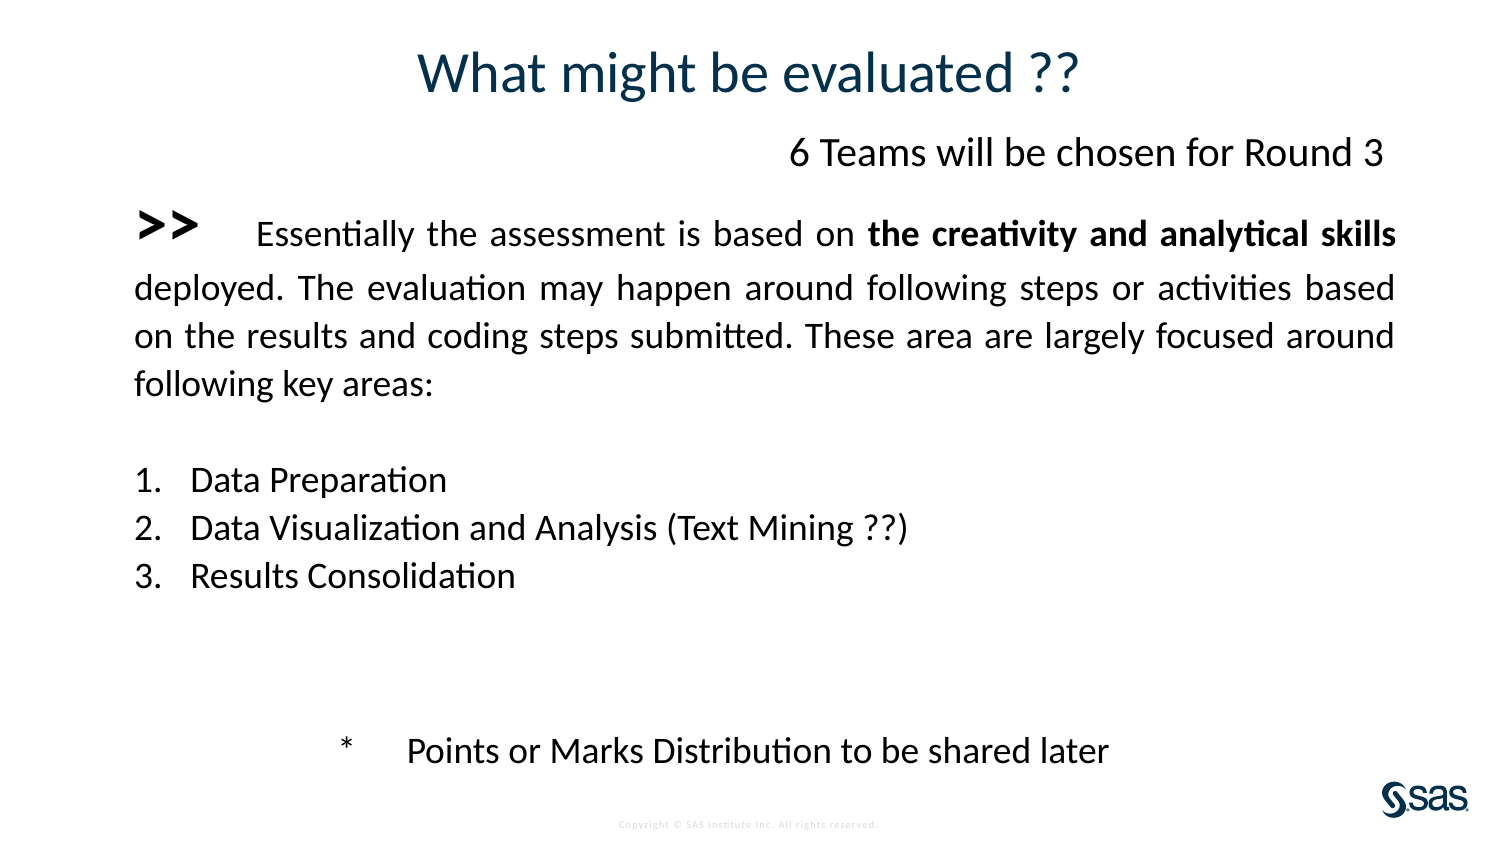

# What might be evaluated ??
6 Teams will be chosen for Round 3
>>   Essentially the assessment is based on the creativity and analytical skills deployed. The evaluation may happen around following steps or activities based on the results and coding steps submitted. These area are largely focused around following key areas:

Data Preparation
Data Visualization and Analysis (Text Mining ??)
Results Consolidation
 *      Points or Marks Distribution to be shared later